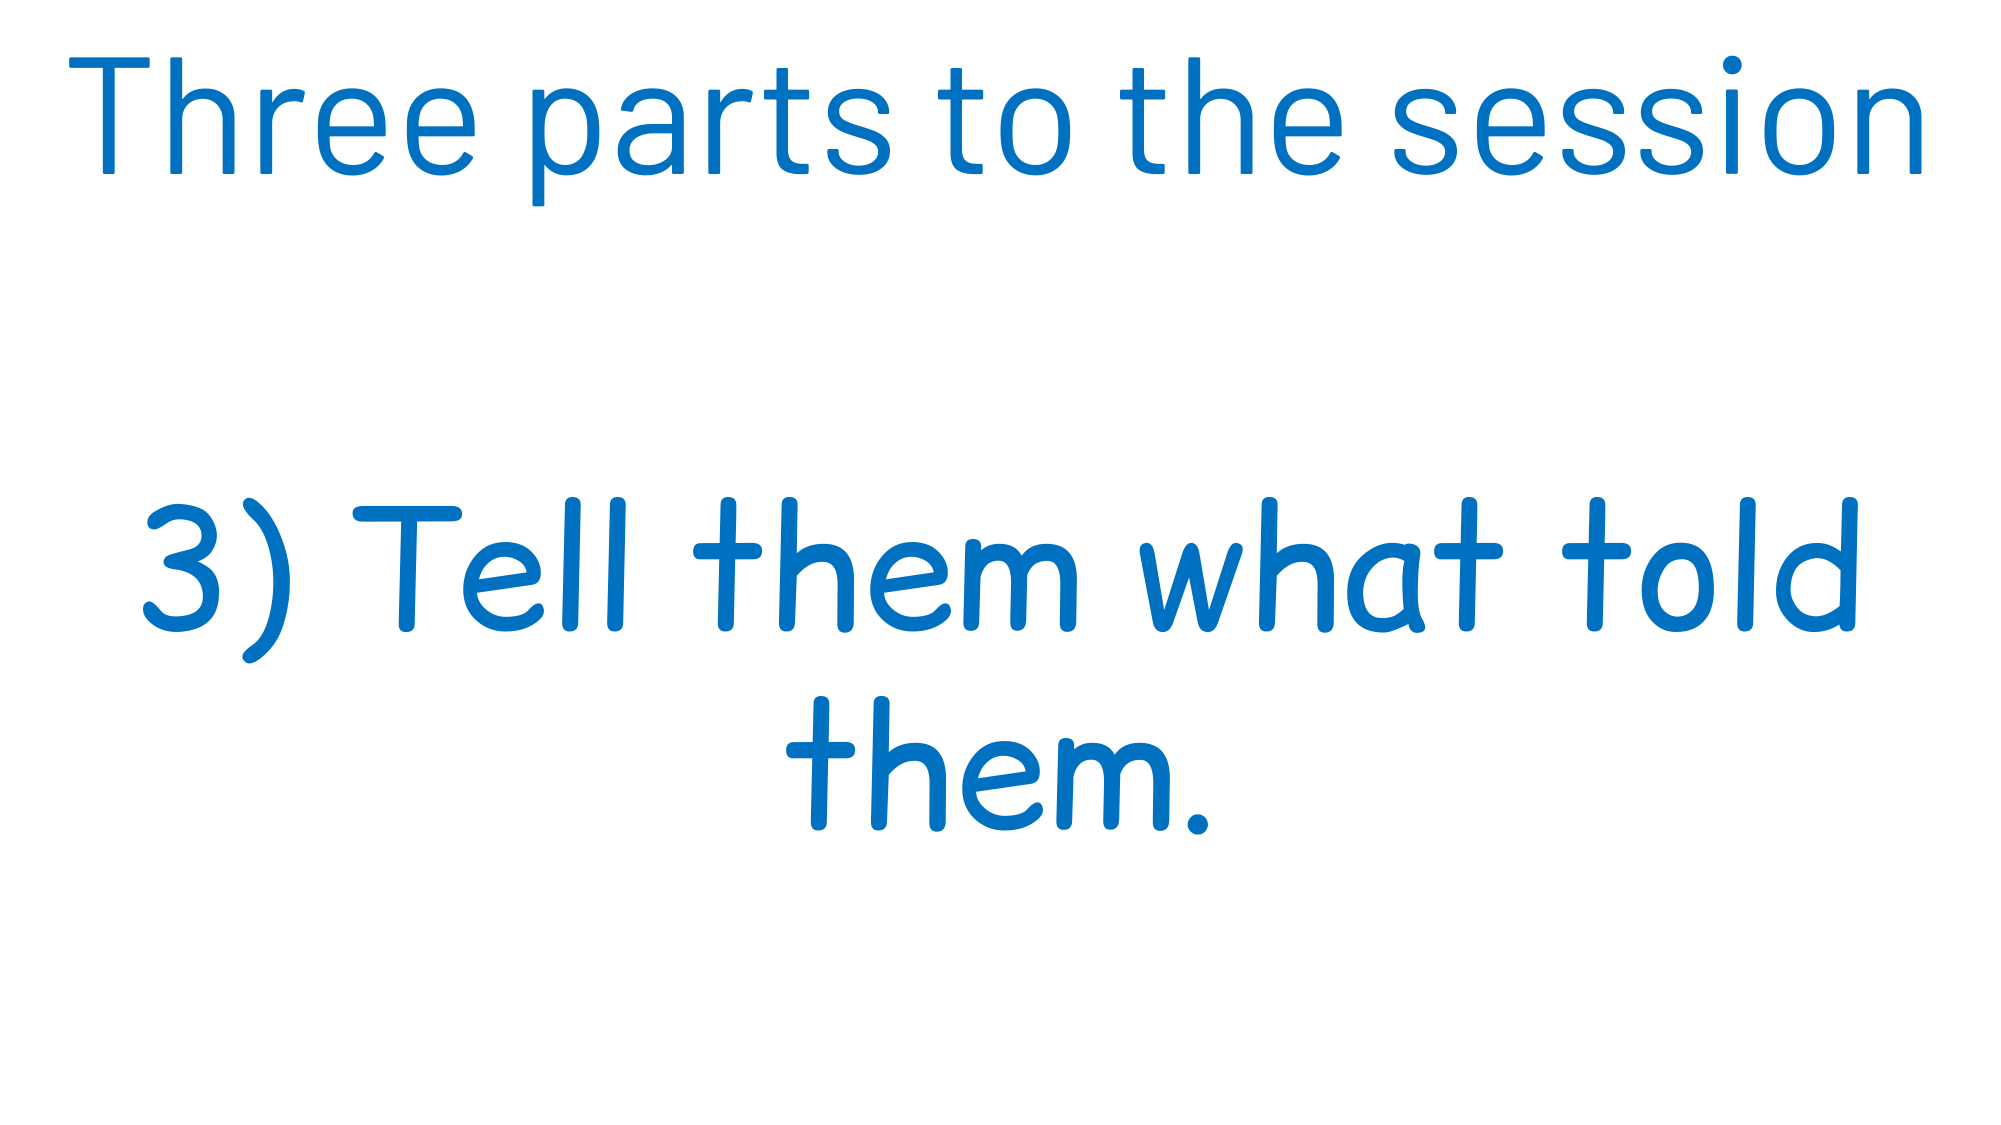

Three parts to the session
3) Tell them what told them.